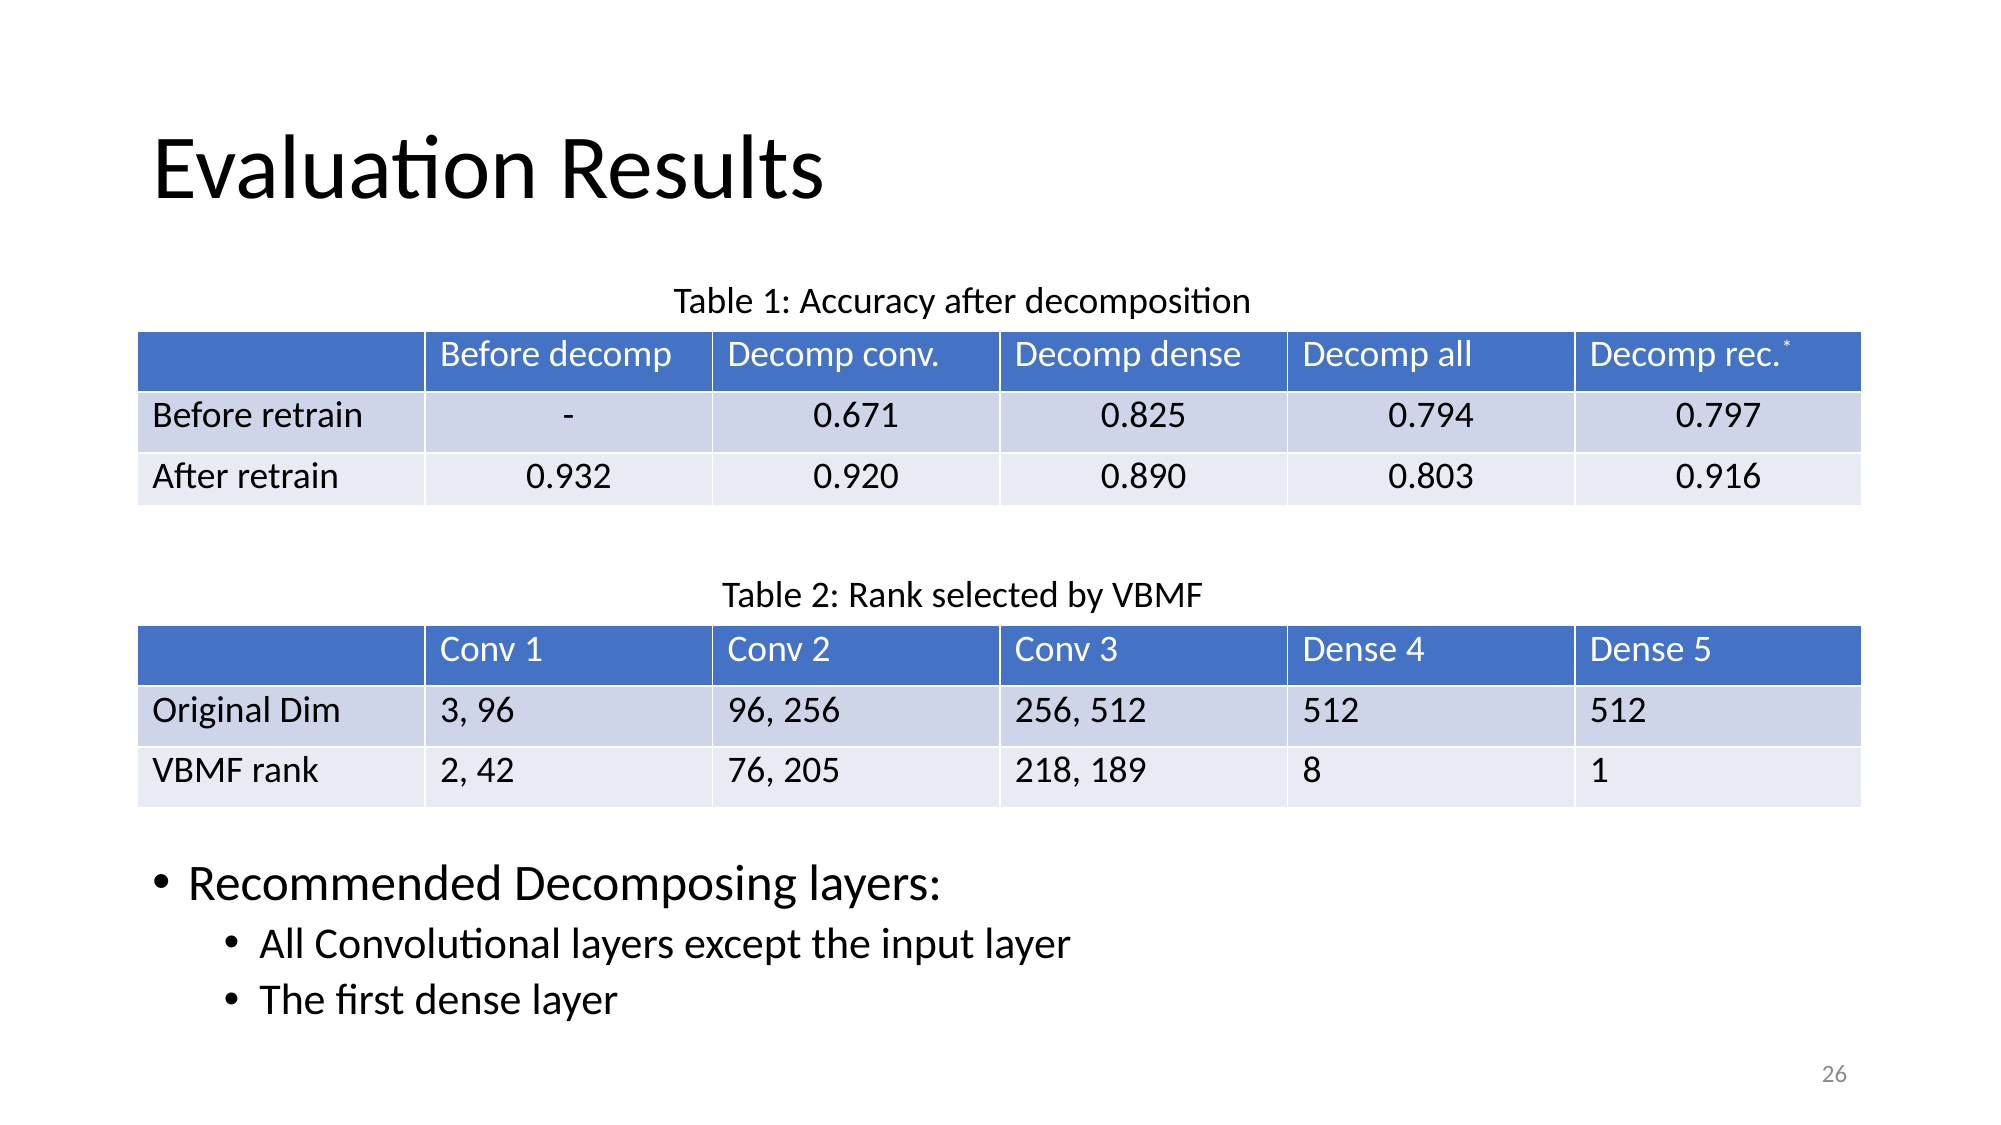

# Evaluation Results
Table 1: Accuracy after decomposition
|  | Before decomp | Decomp conv. | Decomp dense | Decomp all | Decomp rec.\* |
| --- | --- | --- | --- | --- | --- |
| Before retrain | - | 0.671 | 0.825 | 0.794 | 0.797 |
| After retrain | 0.932 | 0.920 | 0.890 | 0.803 | 0.916 |
Table 2: Rank selected by VBMF
|  | Conv 1 | Conv 2 | Conv 3 | Dense 4 | Dense 5 |
| --- | --- | --- | --- | --- | --- |
| Original Dim | 3, 96 | 96, 256 | 256, 512 | 512 | 512 |
| VBMF rank | 2, 42 | 76, 205 | 218, 189 | 8 | 1 |
Recommended Decomposing layers:
All Convolutional layers except the input layer
The first dense layer

26